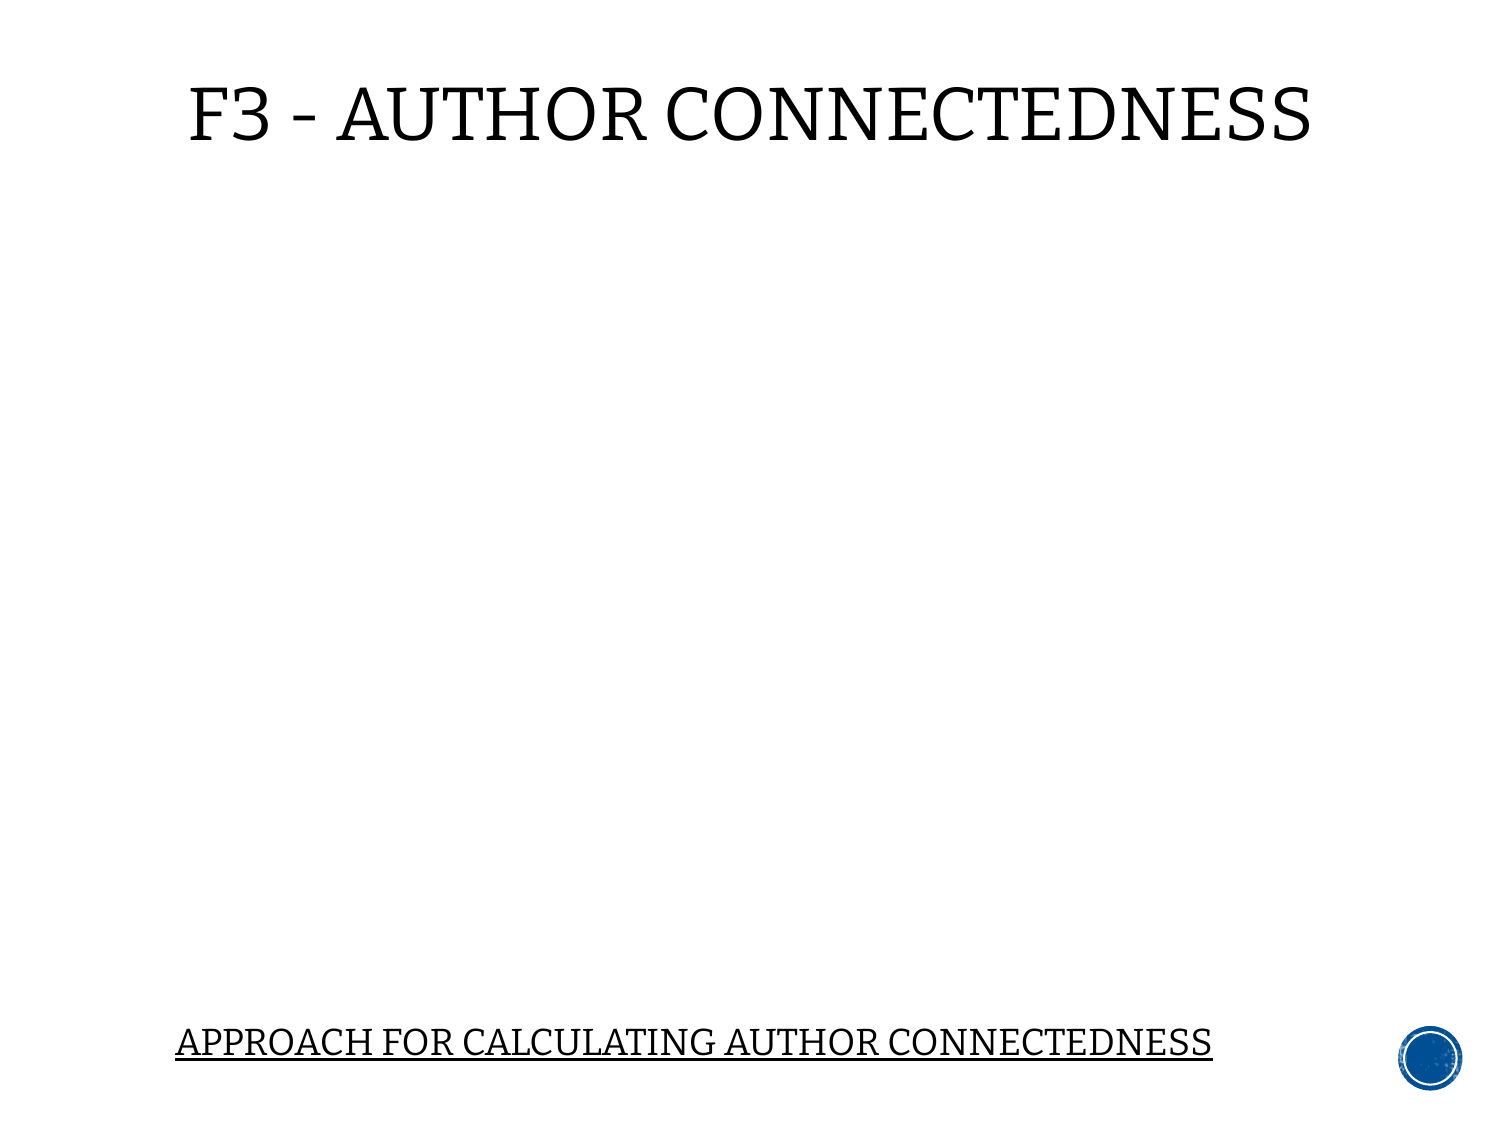

# F3 - AUTHOR CONNECTEDNESS

APPROACH FOR CALCULATING AUTHOR CONNECTEDNESS